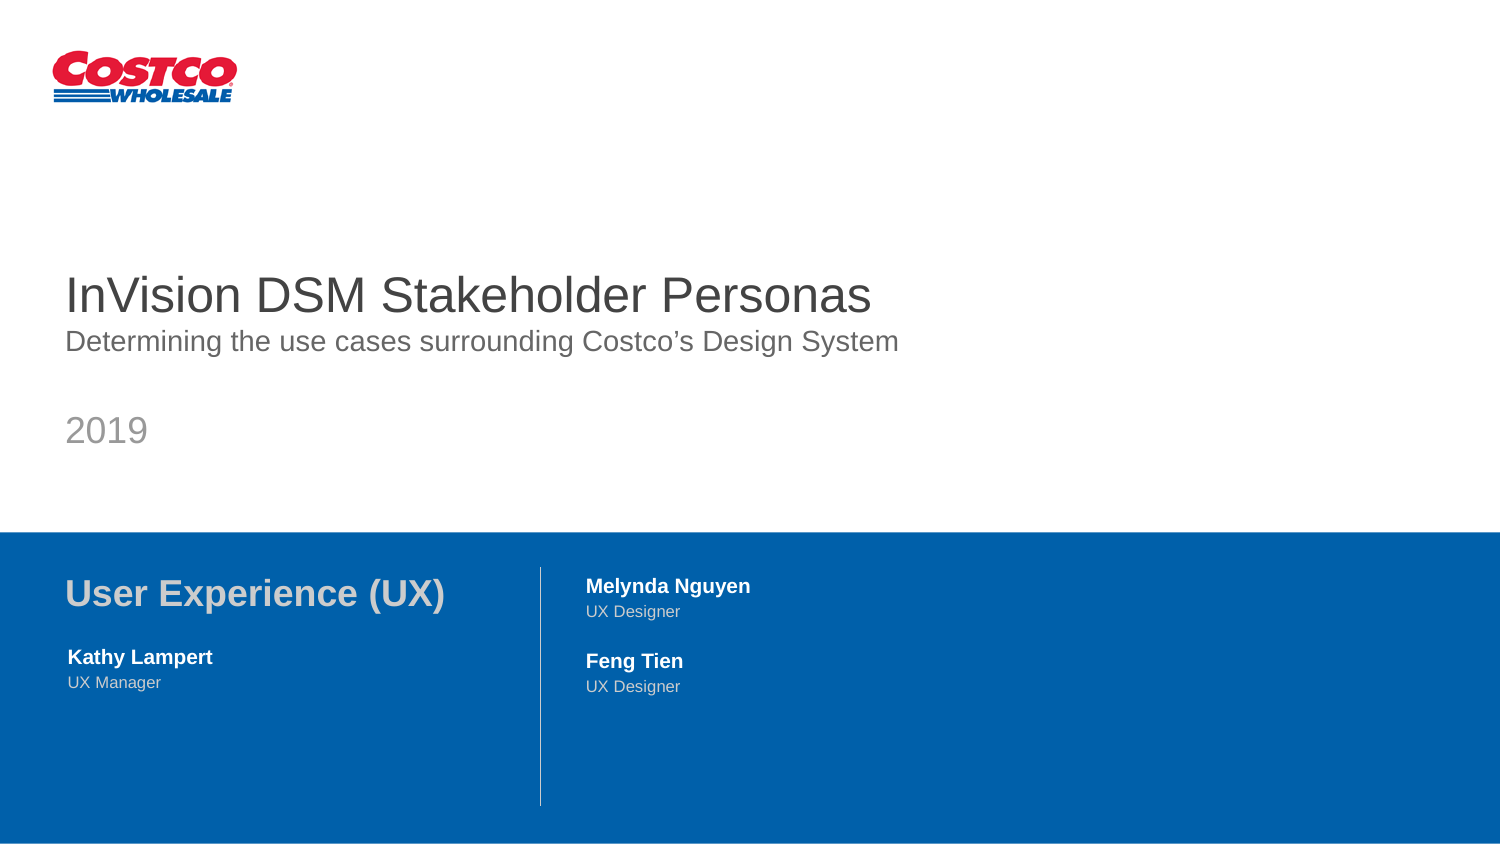

InVision DSM Stakeholder Personas
Determining the use cases surrounding Costco’s Design System
2019
Melynda Nguyen
UX Designer

Feng Tien
UX Designer

Kathy Lampert
UX Manager